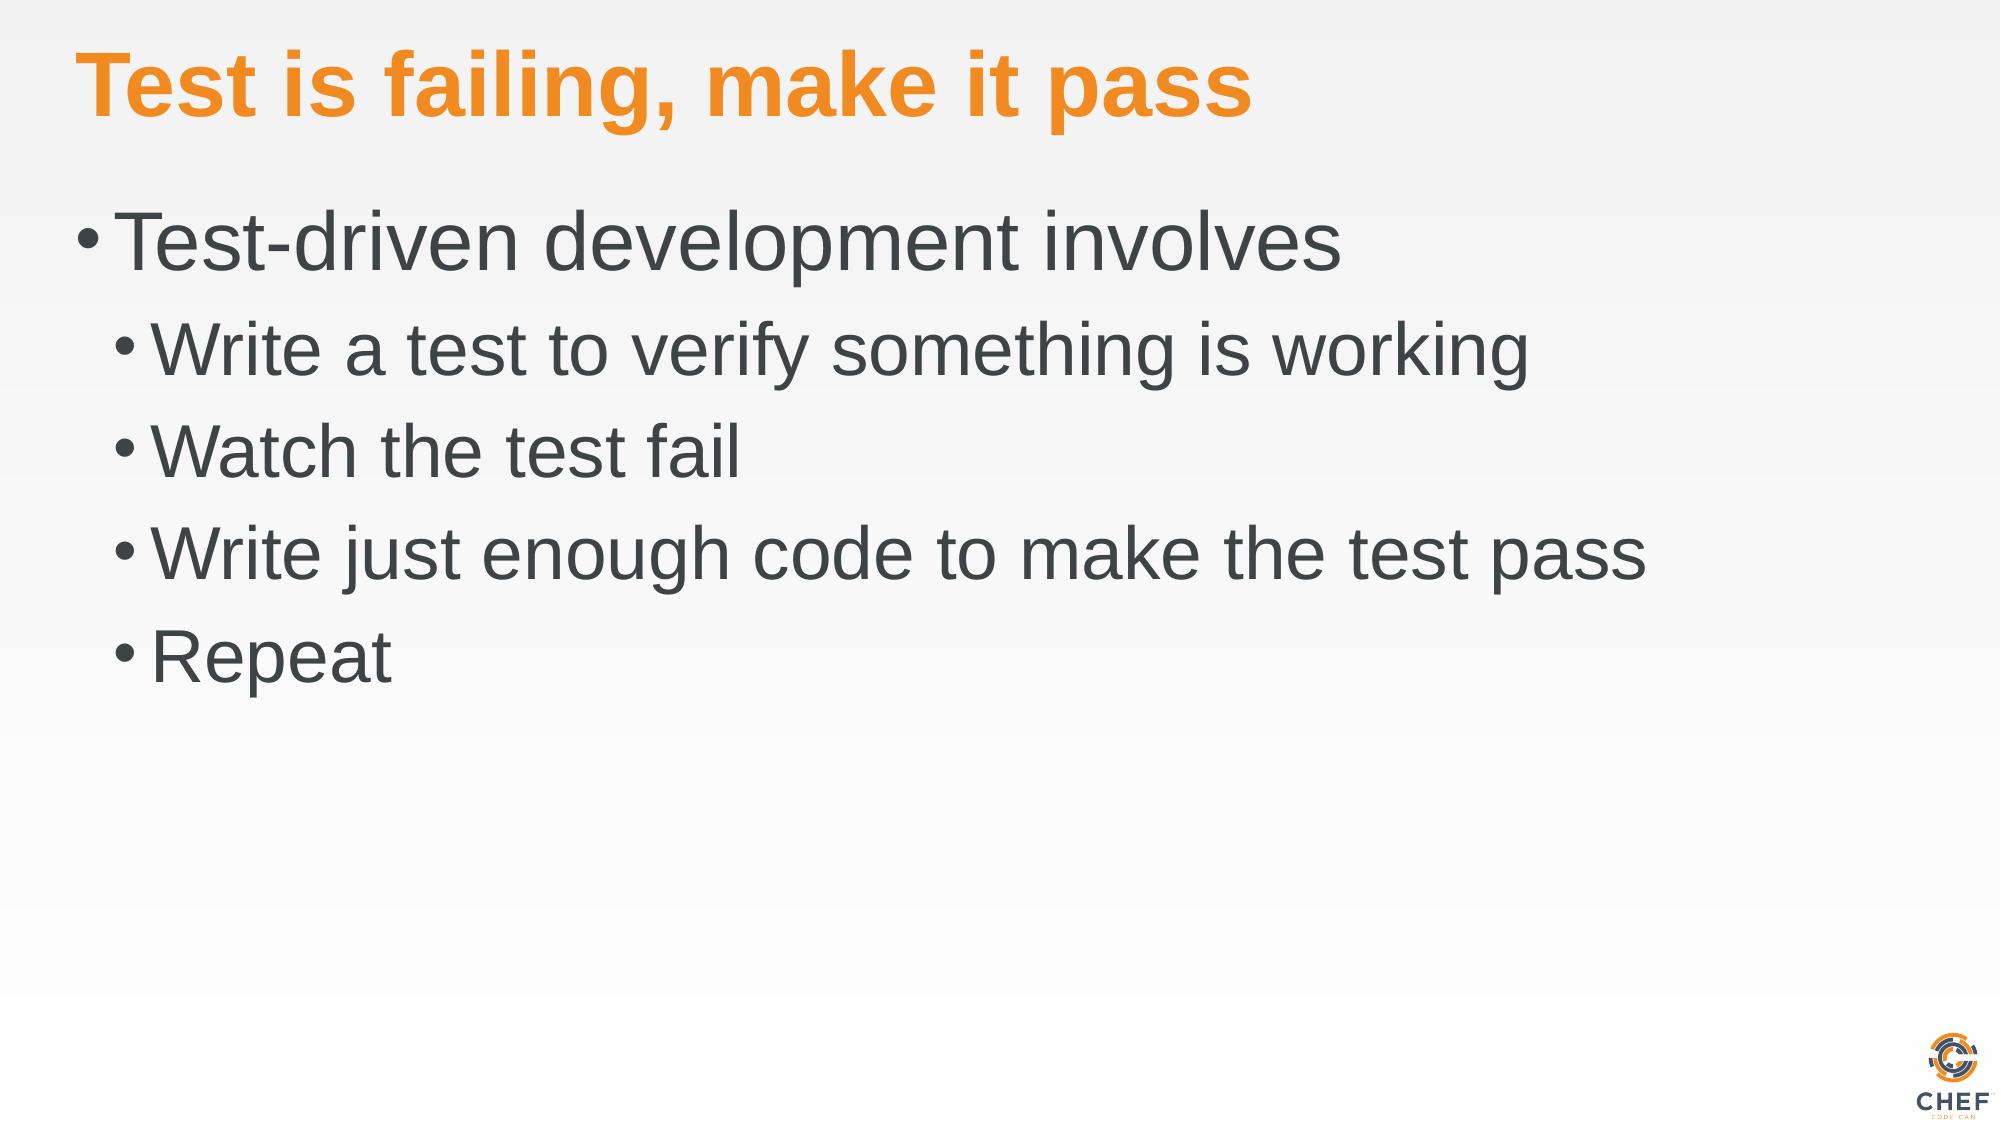

# Test is failing, make it pass
Test-driven development involves
Write a test to verify something is working
Watch the test fail
Write just enough code to make the test pass
Repeat